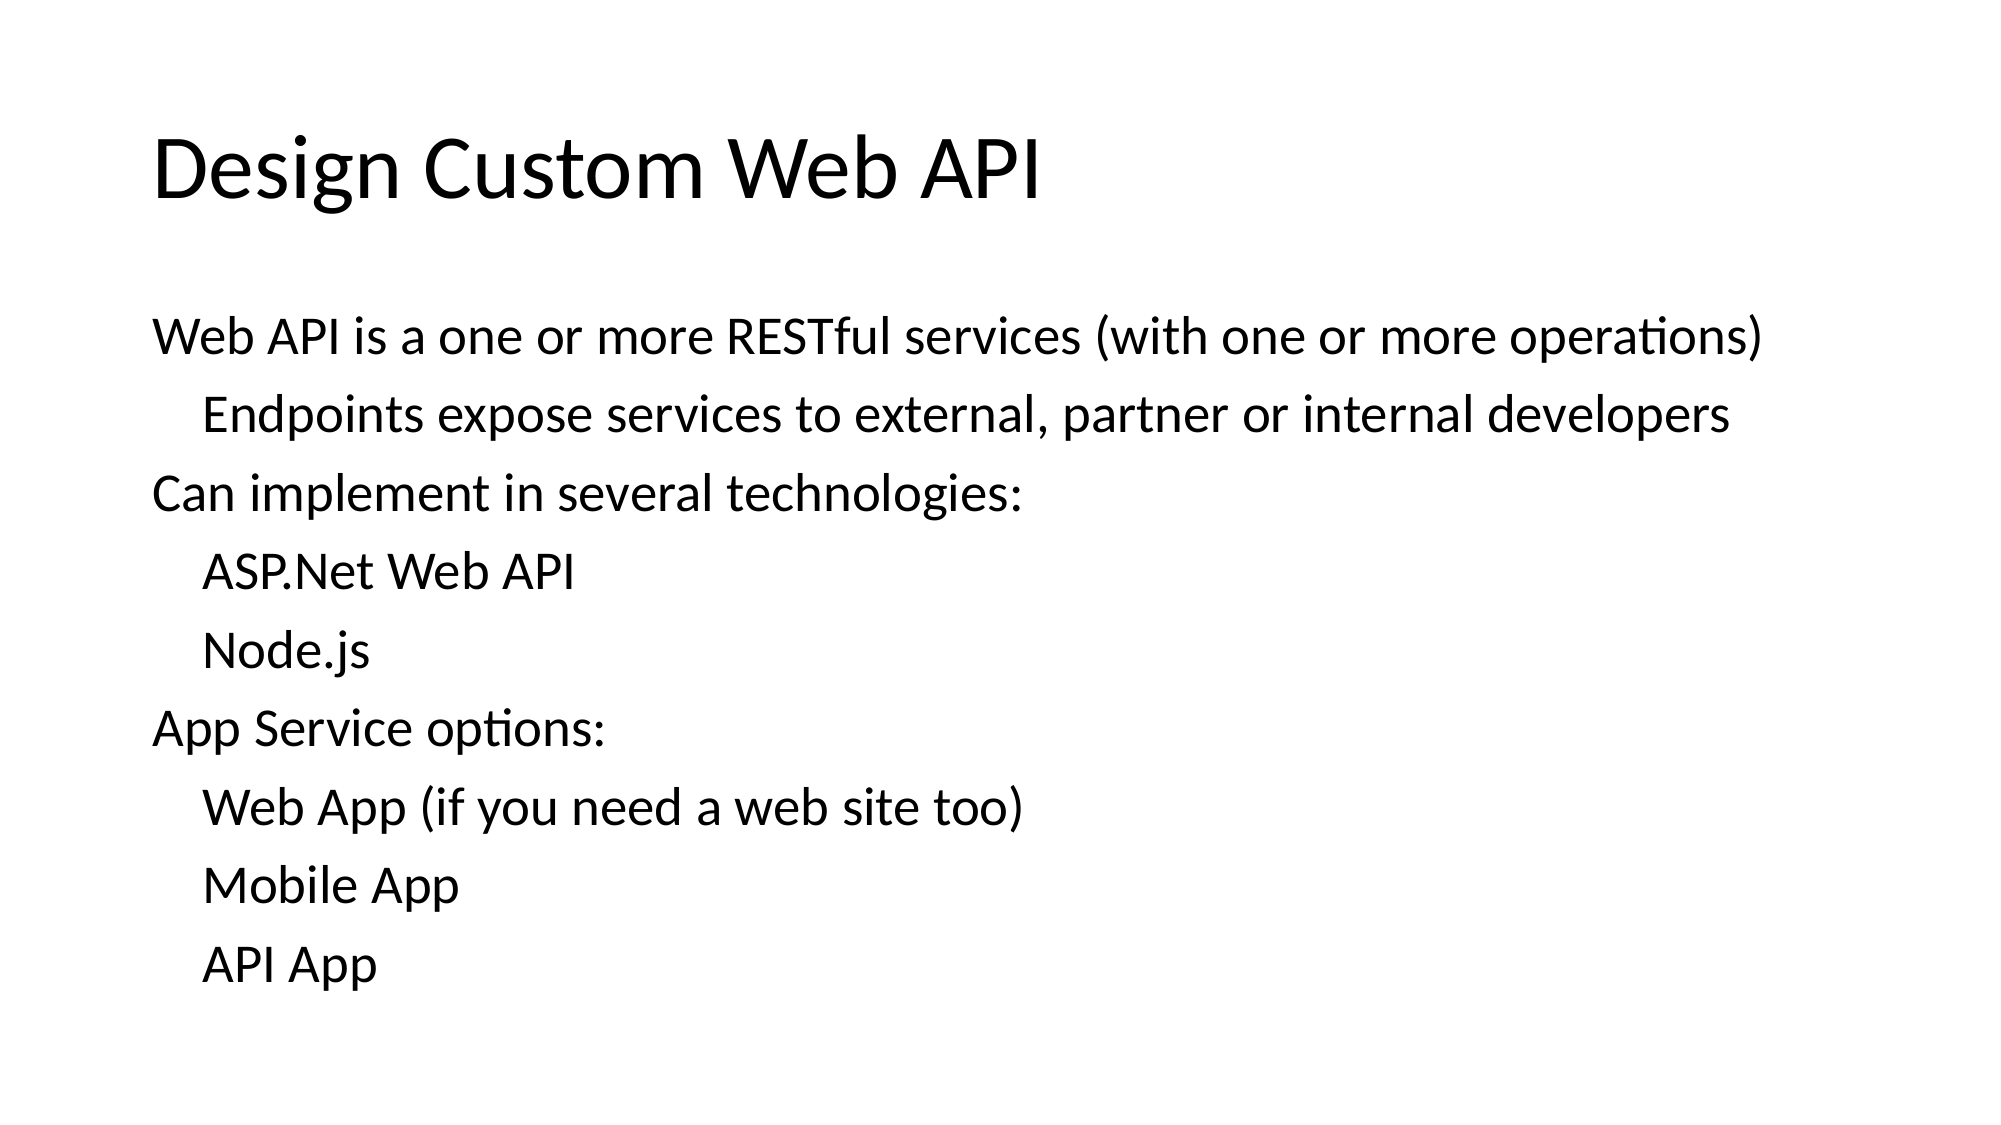

# Design Custom Web API
Web API is a one or more RESTful services (with one or more operations)
    Endpoints expose services to external, partner or internal developers
Can implement in several technologies:
    ASP.Net Web API
    Node.js
App Service options:
    Web App (if you need a web site too)
    Mobile App
    API App